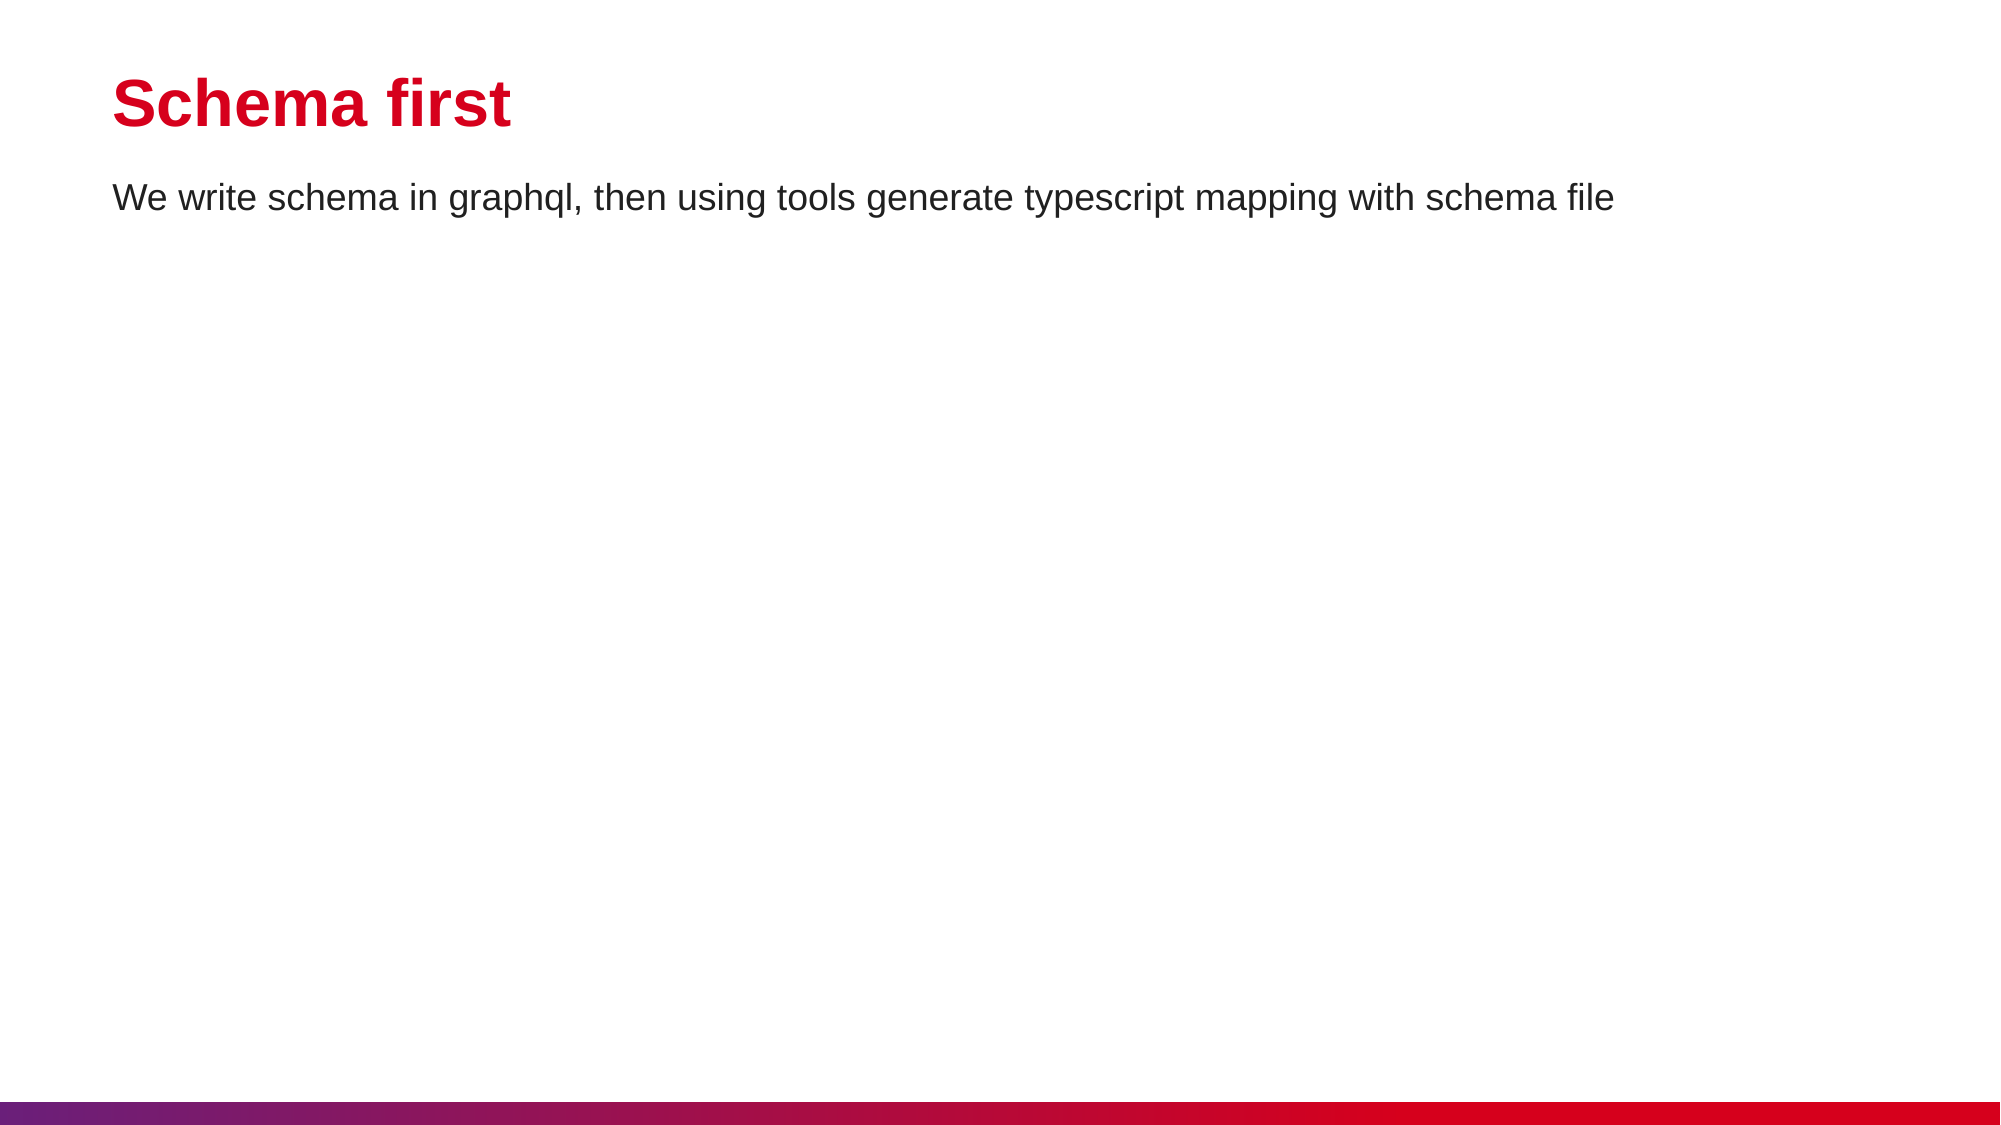

# Schema first
We write schema in graphql, then using tools generate typescript mapping with schema file